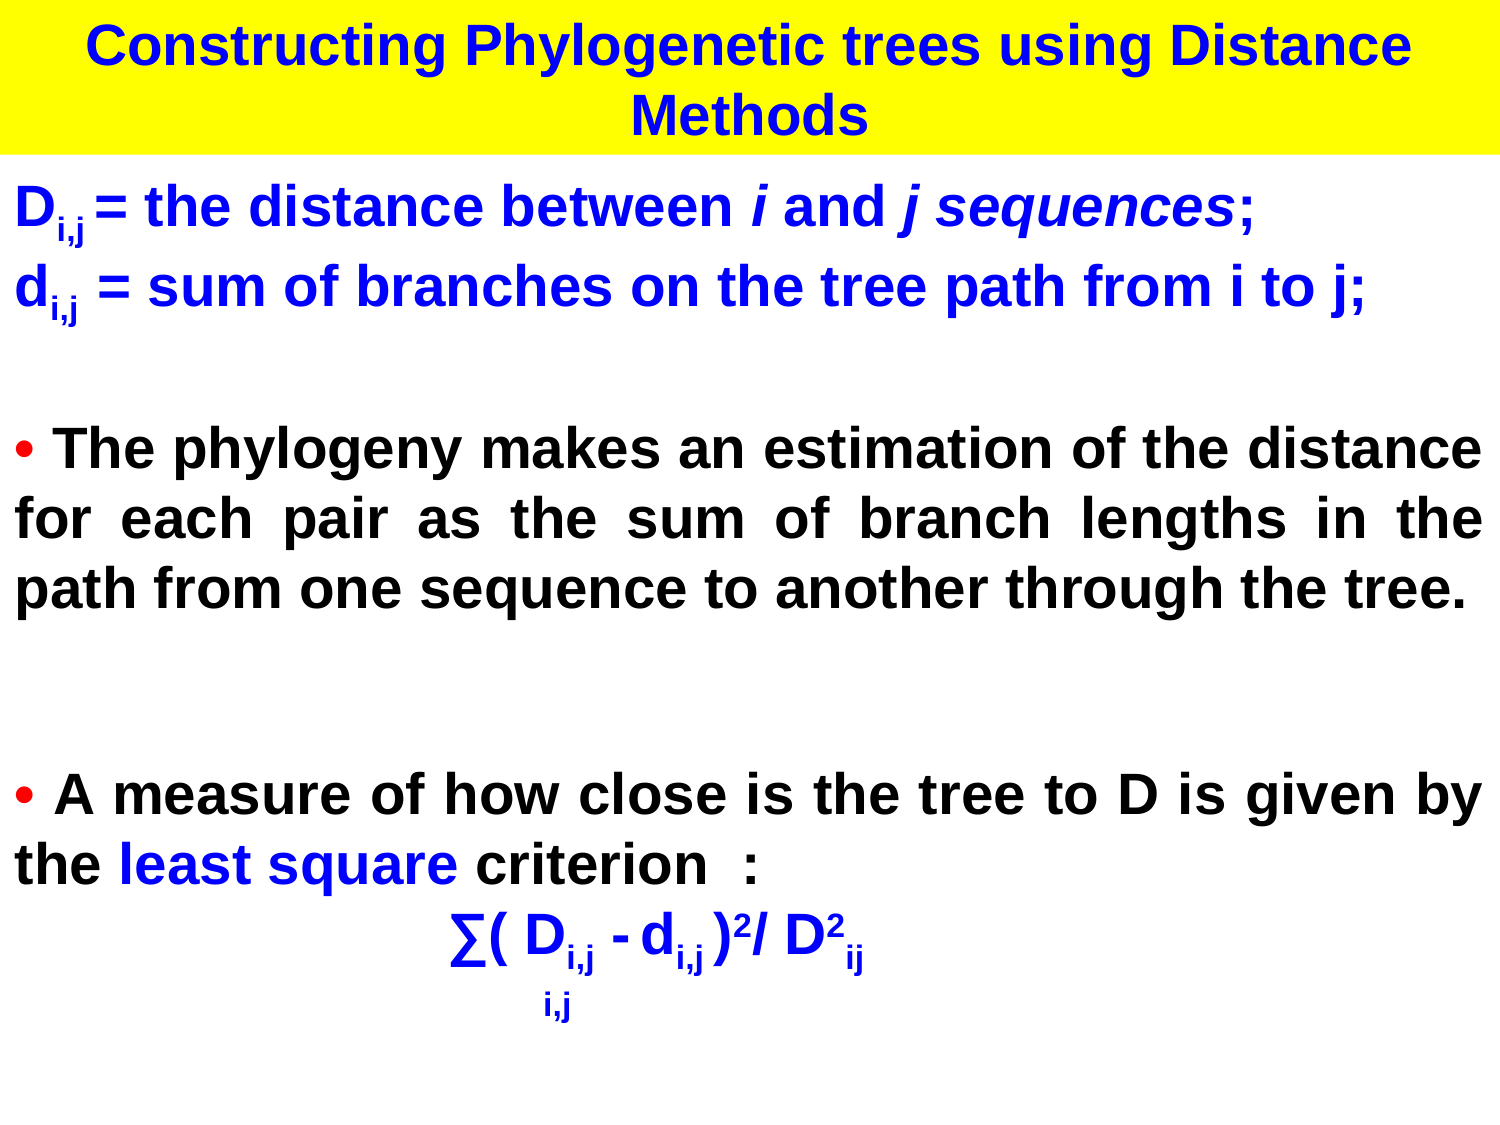

Constructing Phylogenetic trees using Distance Methods
Di,j = the distance between i and j sequences;
di,j  = sum of branches on the tree path from i to j;

• The phylogeny makes an estimation of the distance for each pair as the sum of branch lengths in the path from one sequence to another through the tree.
• A measure of how close is the tree to D is given by the least square criterion  :
                      ∑( Di,j - di,j )2/ D2ij
	 	                           i,j